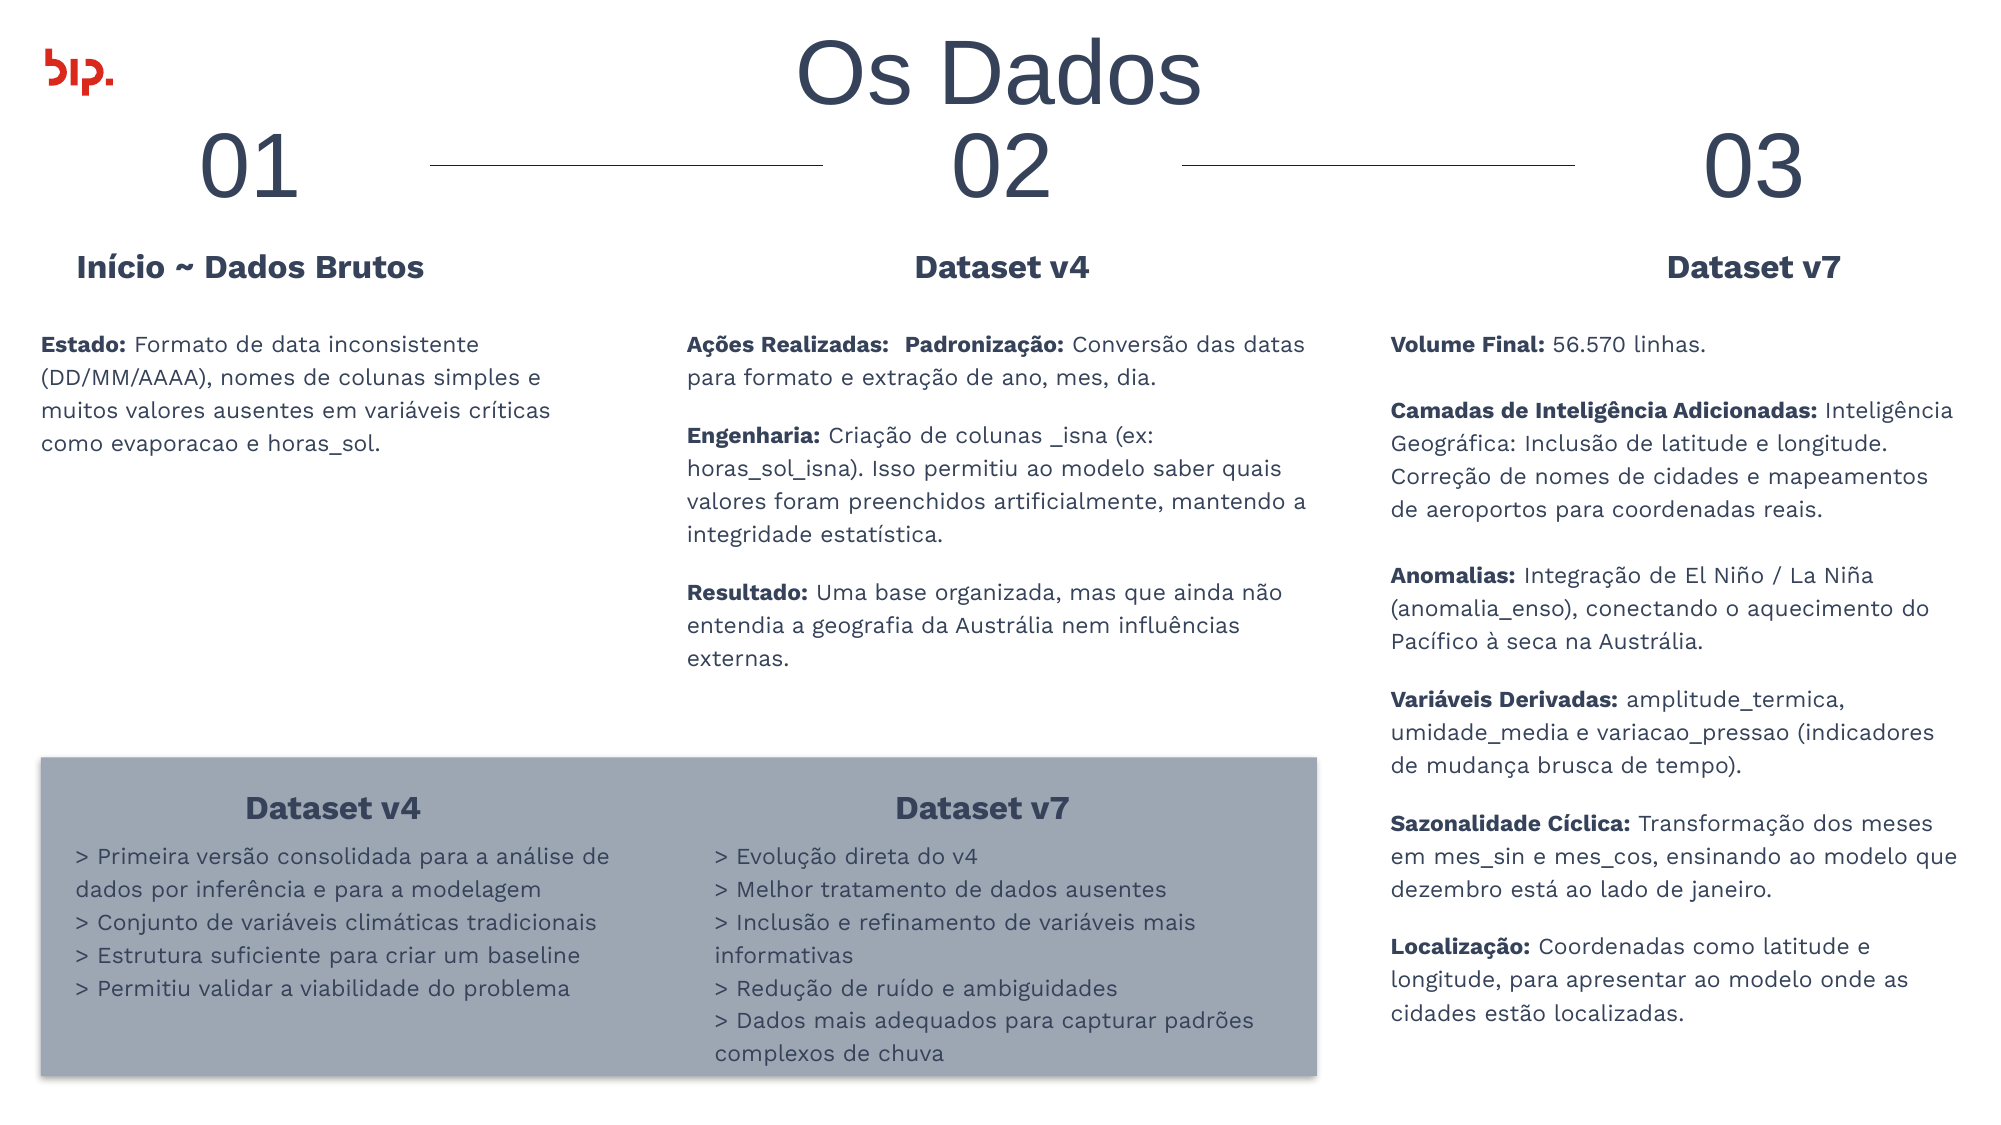

Os Dados

01
02
03
Início ~ Dados Brutos
Dataset v4
Dataset v7
Estado: Formato de data inconsistente (DD/MM/AAAA), nomes de colunas simples e muitos valores ausentes em variáveis críticas como evaporacao e horas_sol.
Ações Realizadas:  Padronização: Conversão das datas para formato e extração de ano, mes, dia.
Engenharia: Criação de colunas _isna (ex: horas_sol_isna). Isso permitiu ao modelo saber quais valores foram preenchidos artificialmente, mantendo a integridade estatística.
Resultado: Uma base organizada, mas que ainda não entendia a geografia da Austrália nem influências externas.
Volume Final: 56.570 linhas.
Camadas de Inteligência Adicionadas: Inteligência Geográfica: Inclusão de latitude e longitude. Correção de nomes de cidades e mapeamentos de aeroportos para coordenadas reais.
Anomalias: Integração de El Niño / La Niña (anomalia_enso), conectando o aquecimento do Pacífico à seca na Austrália.
Variáveis Derivadas: amplitude_termica, umidade_media e variacao_pressao (indicadores de mudança brusca de tempo).
Sazonalidade Cíclica: Transformação dos meses em mes_sin e mes_cos, ensinando ao modelo que dezembro está ao lado de janeiro.
Localização: Coordenadas como latitude e longitude, para apresentar ao modelo onde as cidades estão localizadas.

Dataset v4
Dataset v7
> Primeira versão consolidada para a análise de dados por inferência e para a modelagem
> Conjunto de variáveis climáticas tradicionais
> Estrutura suficiente para criar um baseline
> Permitiu validar a viabilidade do problema
> Evolução direta do v4
> Melhor tratamento de dados ausentes
> Inclusão e refinamento de variáveis mais informativas
> Redução de ruído e ambiguidades
> Dados mais adequados para capturar padrões complexos de chuva